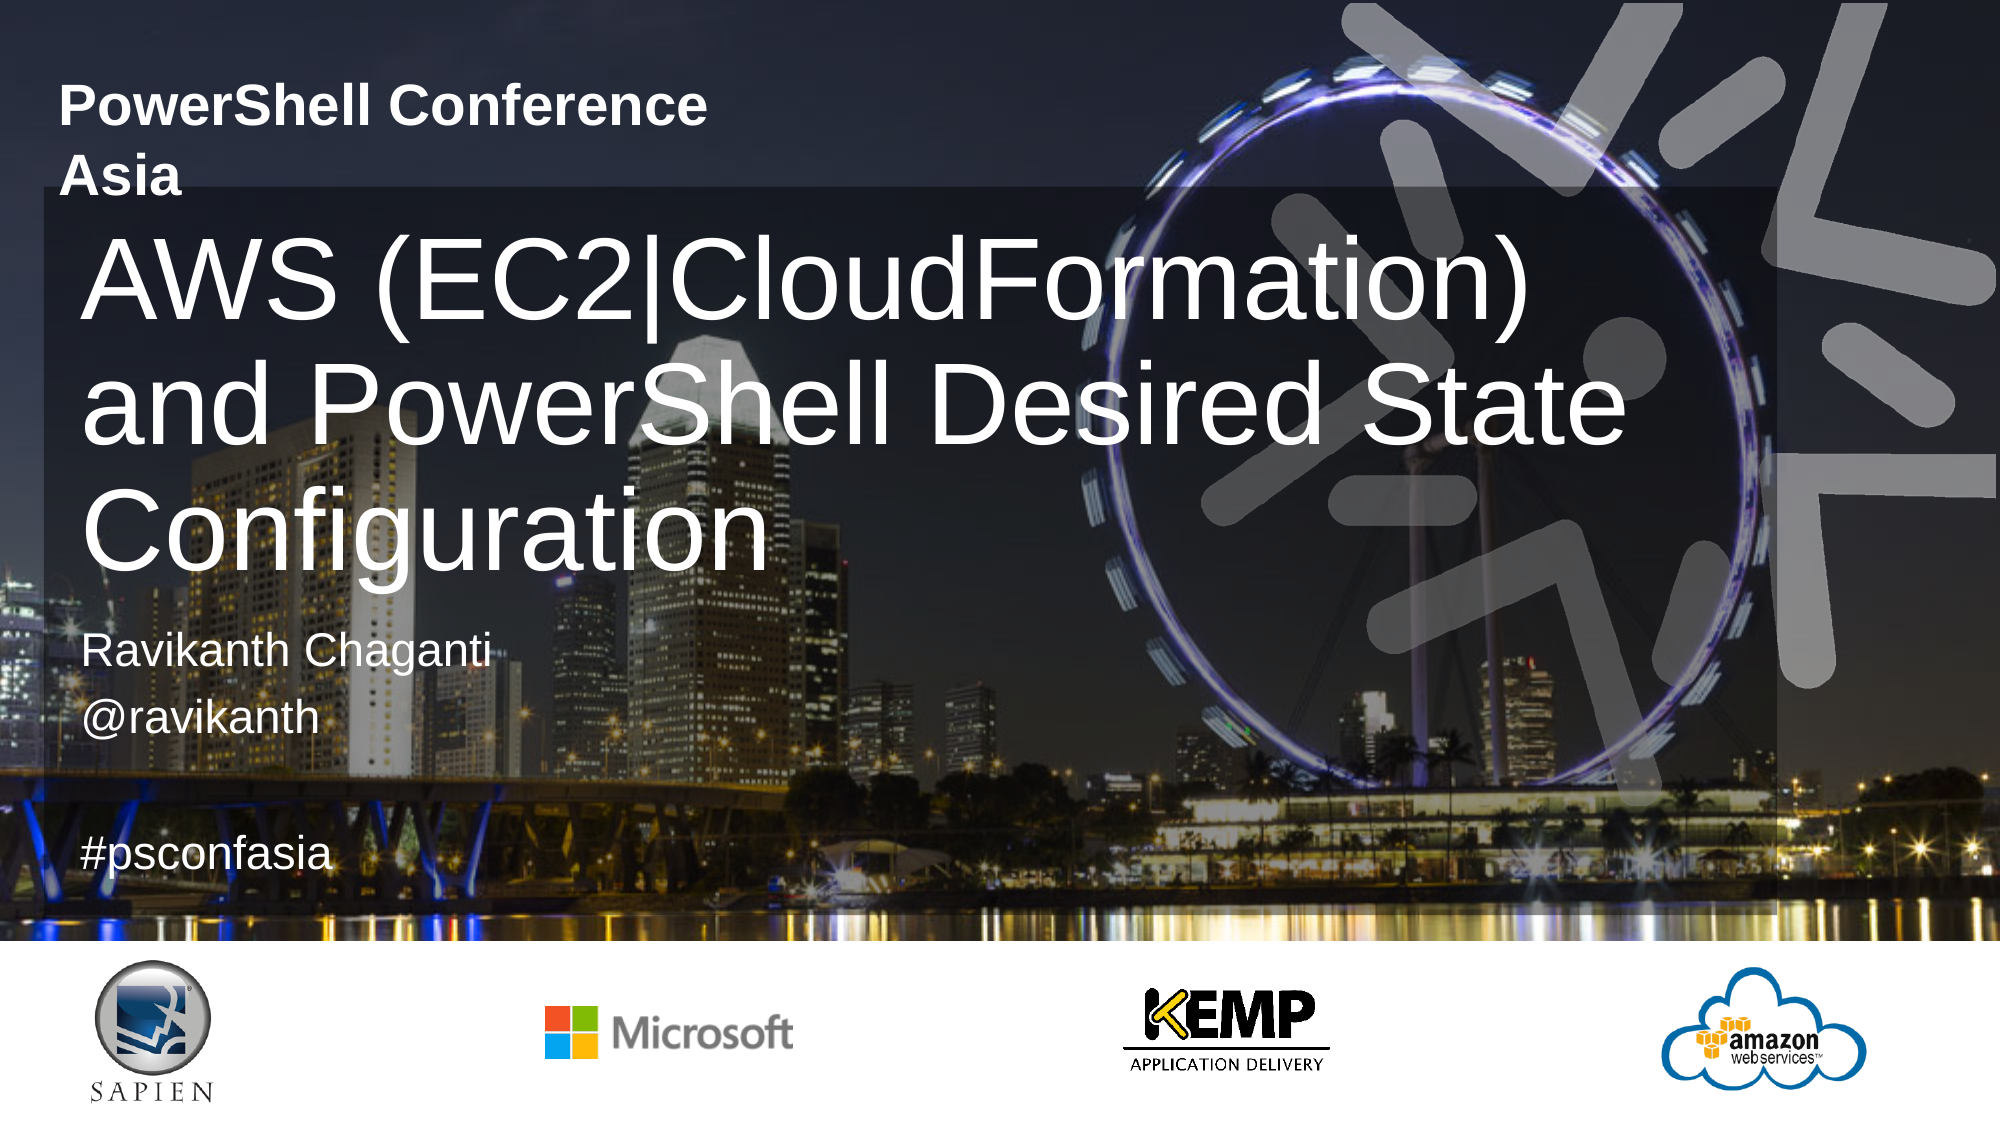

# AWS (EC2|CloudFormation) and PowerShell Desired State Configuration
Ravikanth Chaganti
@ravikanth

#psconfasia